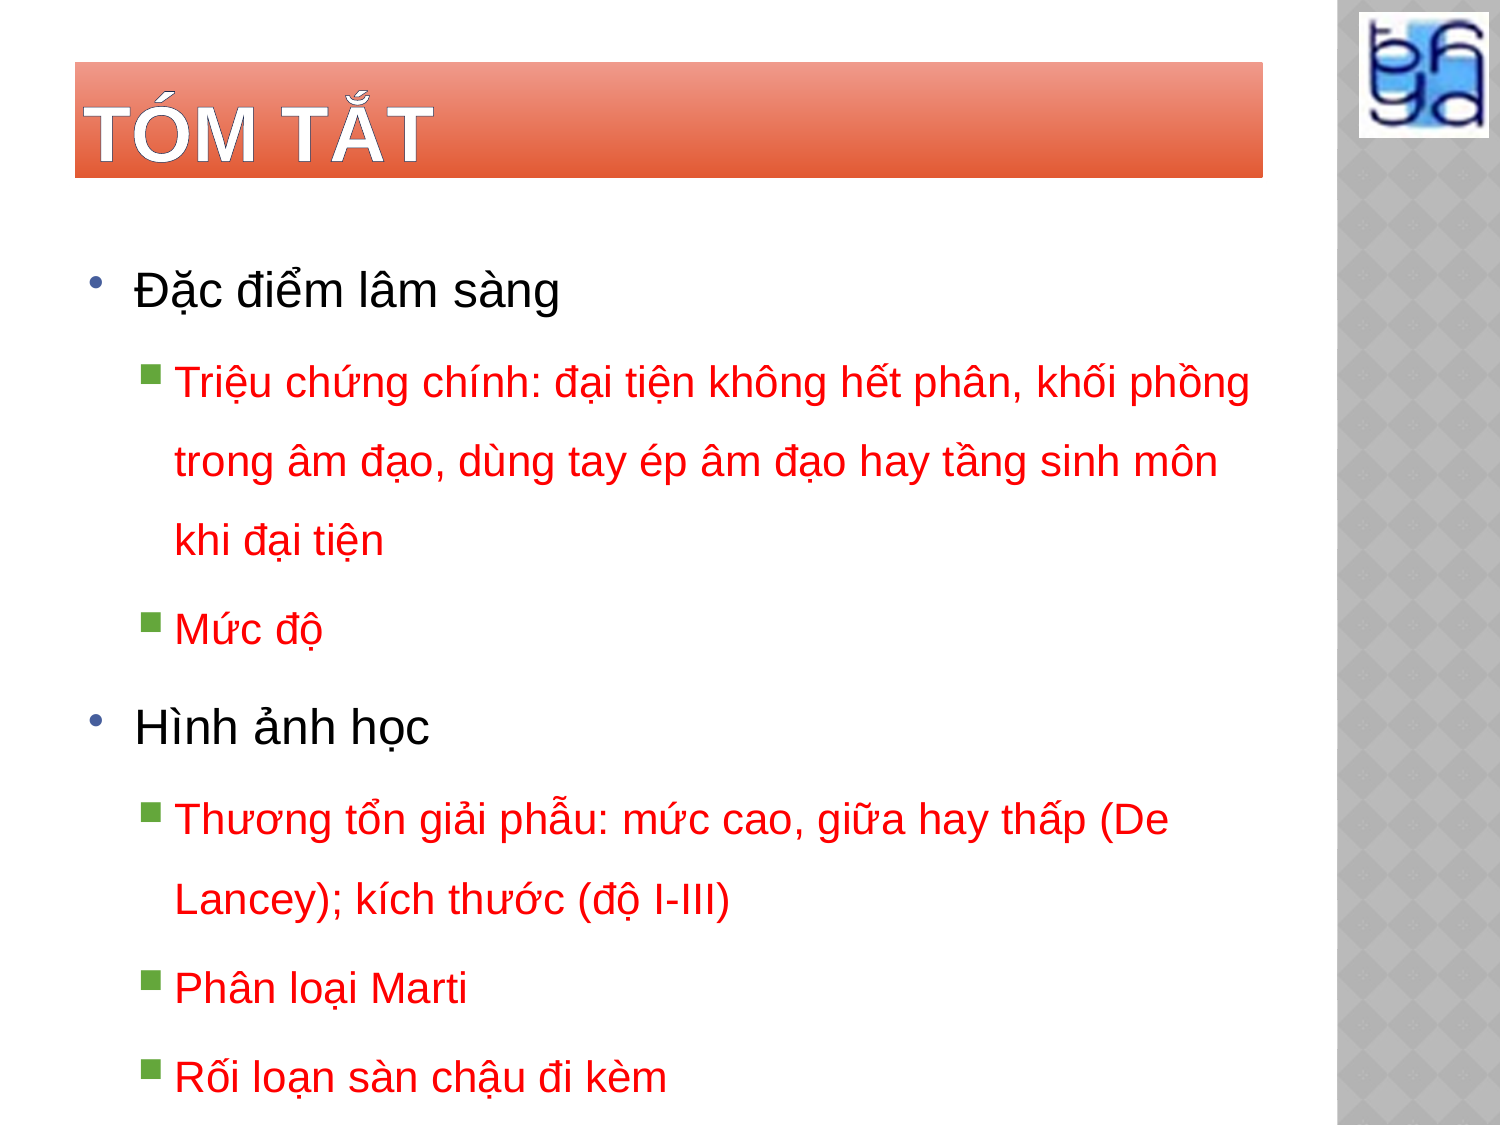

# TÓM TẮT
Đặc điểm lâm sàng
Triệu chứng chính: đại tiện không hết phân, khối phồng trong âm đạo, dùng tay ép âm đạo hay tầng sinh môn khi đại tiện
Mức độ
Hình ảnh học
Thương tổn giải phẫu: mức cao, giữa hay thấp (De Lancey); kích thước (độ I-III)
Phân loại Marti
Rối loạn sàn chậu đi kèm